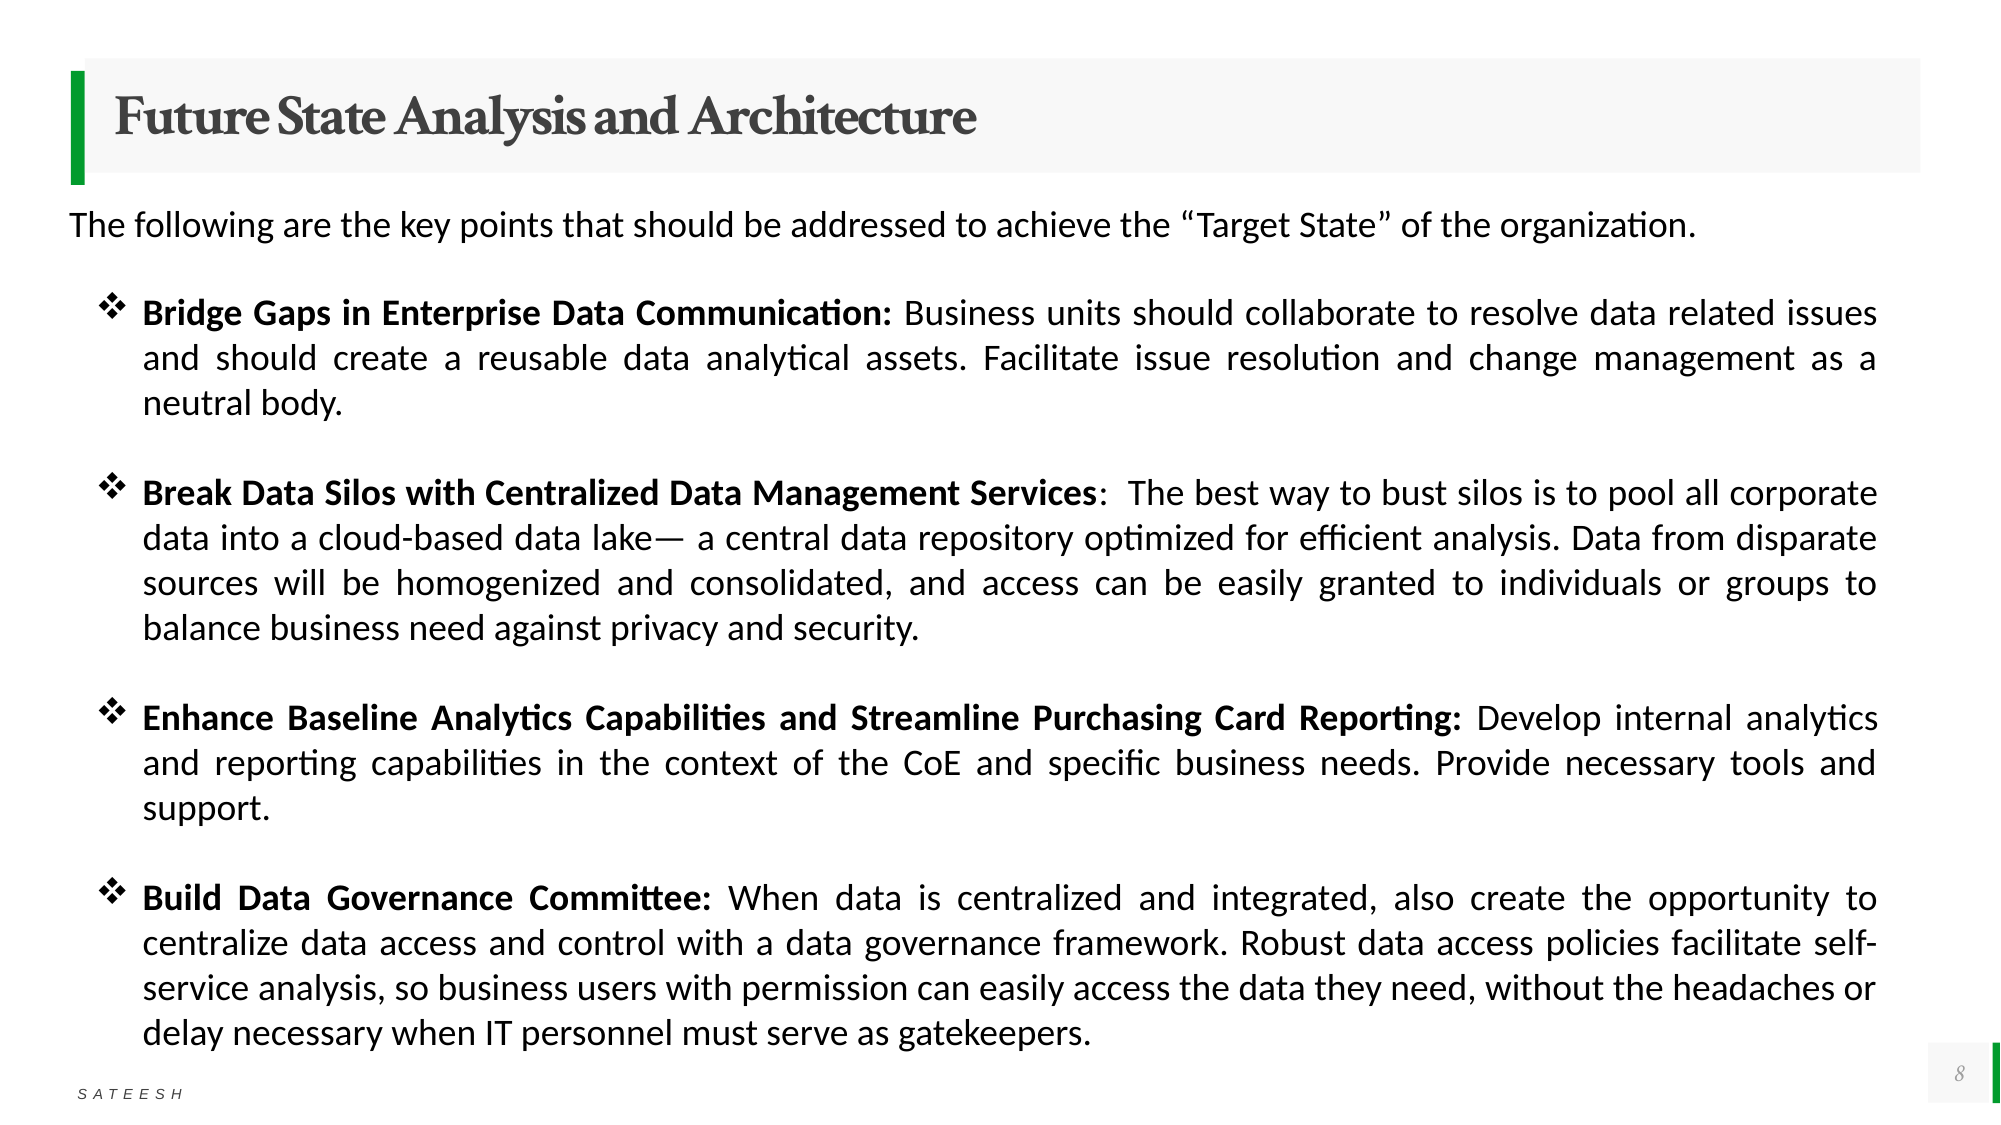

# Future State Analysis and Architecture
The following are the key points that should be addressed to achieve the “Target State” of the organization.
Bridge Gaps in Enterprise Data Communication: Business units should collaborate to resolve data related issues and should create a reusable data analytical assets. Facilitate issue resolution and change management as a neutral body.

Break Data Silos with Centralized Data Management Services:  The best way to bust silos is to pool all corporate data into a cloud-based data lake— a central data repository optimized for efficient analysis. Data from disparate sources will be homogenized and consolidated, and access can be easily granted to individuals or groups to balance business need against privacy and security.

Enhance Baseline Analytics Capabilities and Streamline Purchasing Card Reporting: Develop internal analytics and reporting capabilities in the context of the CoE and specific business needs. Provide necessary tools and support.

Build Data Governance Committee: When data is centralized and integrated, also create the opportunity to centralize data access and control with a data governance framework. Robust data access policies facilitate self-service analysis, so business users with permission can easily access the data they need, without the headaches or delay necessary when IT personnel must serve as gatekeepers.
8